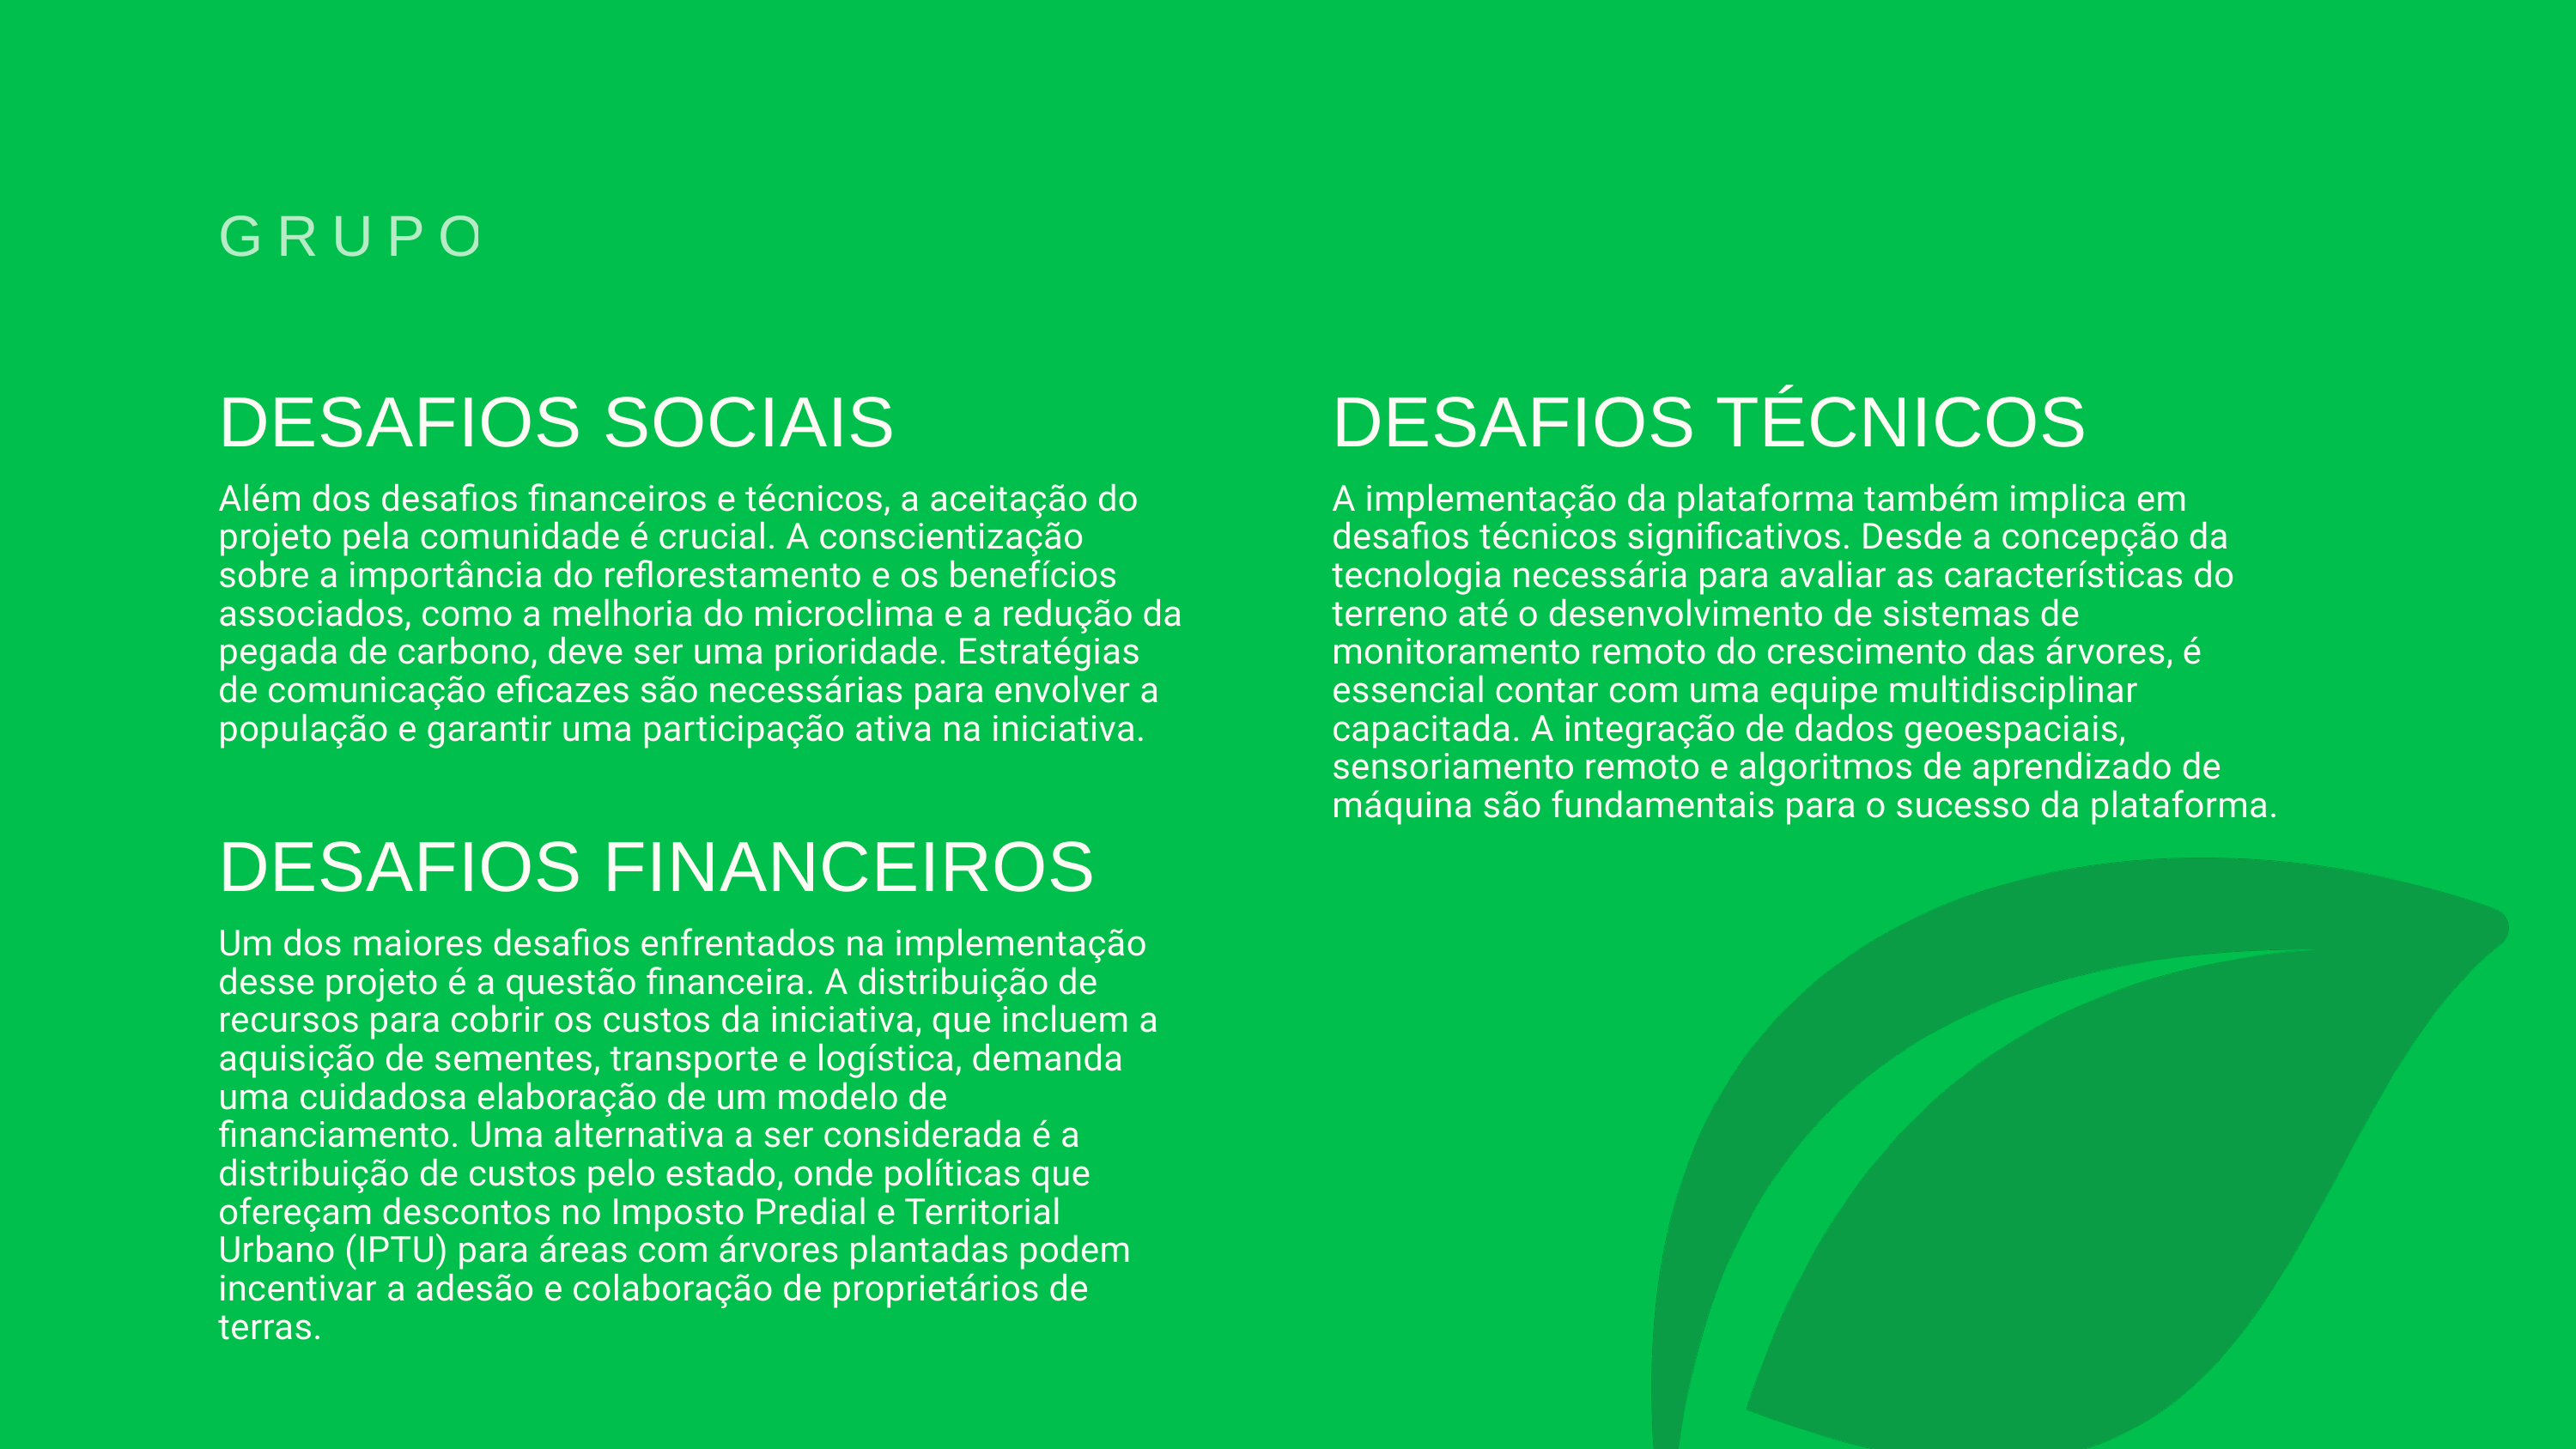

GRUPO 5
DESAFIOS SOCIAIS
DESAFIOS TÉCNICOS
Além dos desafios financeiros e técnicos, a aceitação do projeto pela comunidade é crucial. A conscientização sobre a importância do reflorestamento e os benefícios associados, como a melhoria do microclima e a redução da pegada de carbono, deve ser uma prioridade. Estratégias de comunicação eficazes são necessárias para envolver a população e garantir uma participação ativa na iniciativa.
A implementação da plataforma também implica em desafios técnicos significativos. Desde a concepção da tecnologia necessária para avaliar as características do terreno até o desenvolvimento de sistemas de monitoramento remoto do crescimento das árvores, é essencial contar com uma equipe multidisciplinar capacitada. A integração de dados geoespaciais, sensoriamento remoto e algoritmos de aprendizado de máquina são fundamentais para o sucesso da plataforma.

DESAFIOS FINANCEIROS
Um dos maiores desafios enfrentados na implementação desse projeto é a questão financeira. A distribuição de recursos para cobrir os custos da iniciativa, que incluem a aquisição de sementes, transporte e logística, demanda uma cuidadosa elaboração de um modelo de financiamento. Uma alternativa a ser considerada é a distribuição de custos pelo estado, onde políticas que ofereçam descontos no Imposto Predial e Territorial Urbano (IPTU) para áreas com árvores plantadas podem incentivar a adesão e colaboração de proprietários de terras.